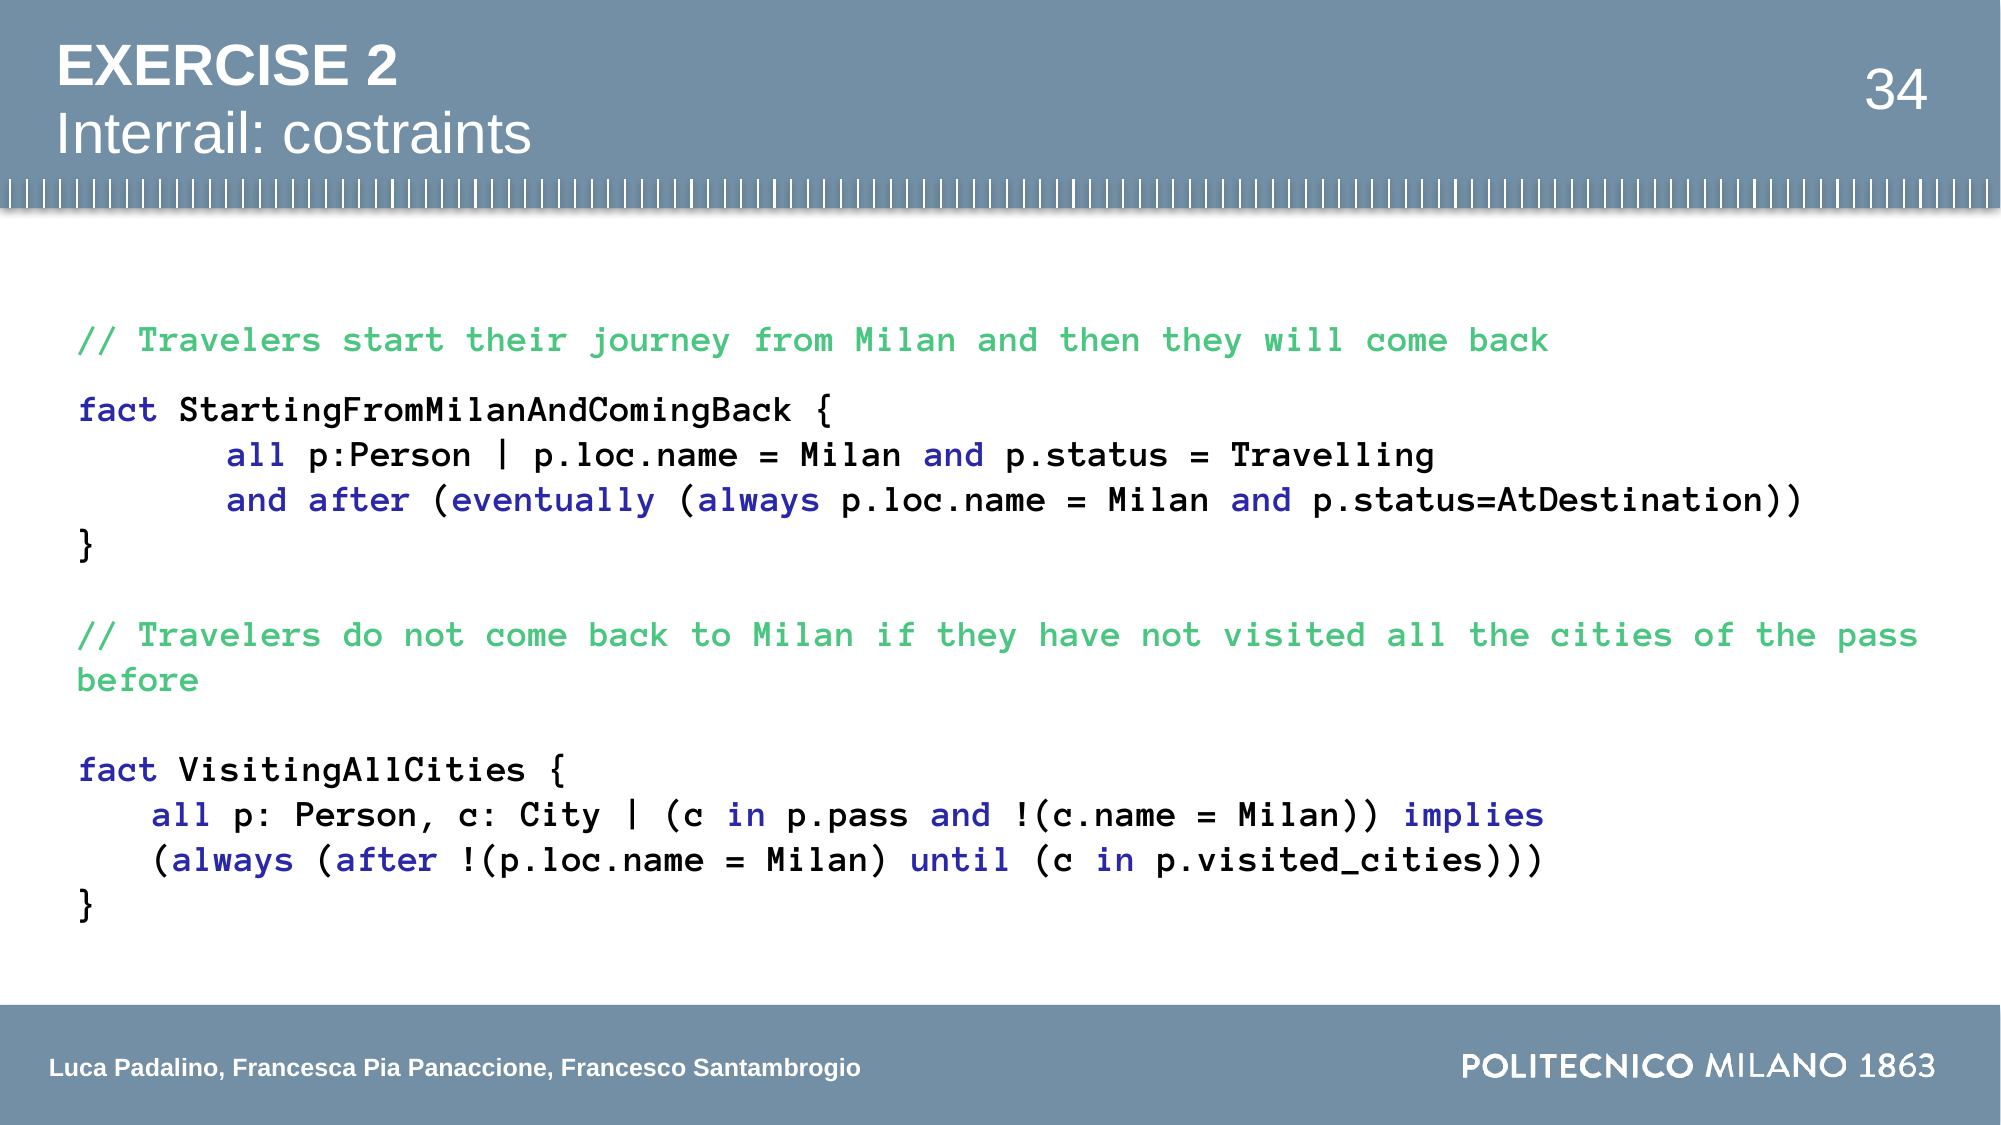

EXERCISE 2
34
Interrail: costraints
// Travelers start their journey from Milan and then they will come back

fact StartingFromMilanAndComingBack {
	all p:Person | p.loc.name = Milan and p.status = Travelling
	and after (eventually (always p.loc.name = Milan and p.status=AtDestination))
}

// Travelers do not come back to Milan if they have not visited all the cities of the pass before

fact VisitingAllCities {
all p: Person, c: City | (c in p.pass and !(c.name = Milan)) implies
(always (after !(p.loc.name = Milan) until (c in p.visited_cities)))
}